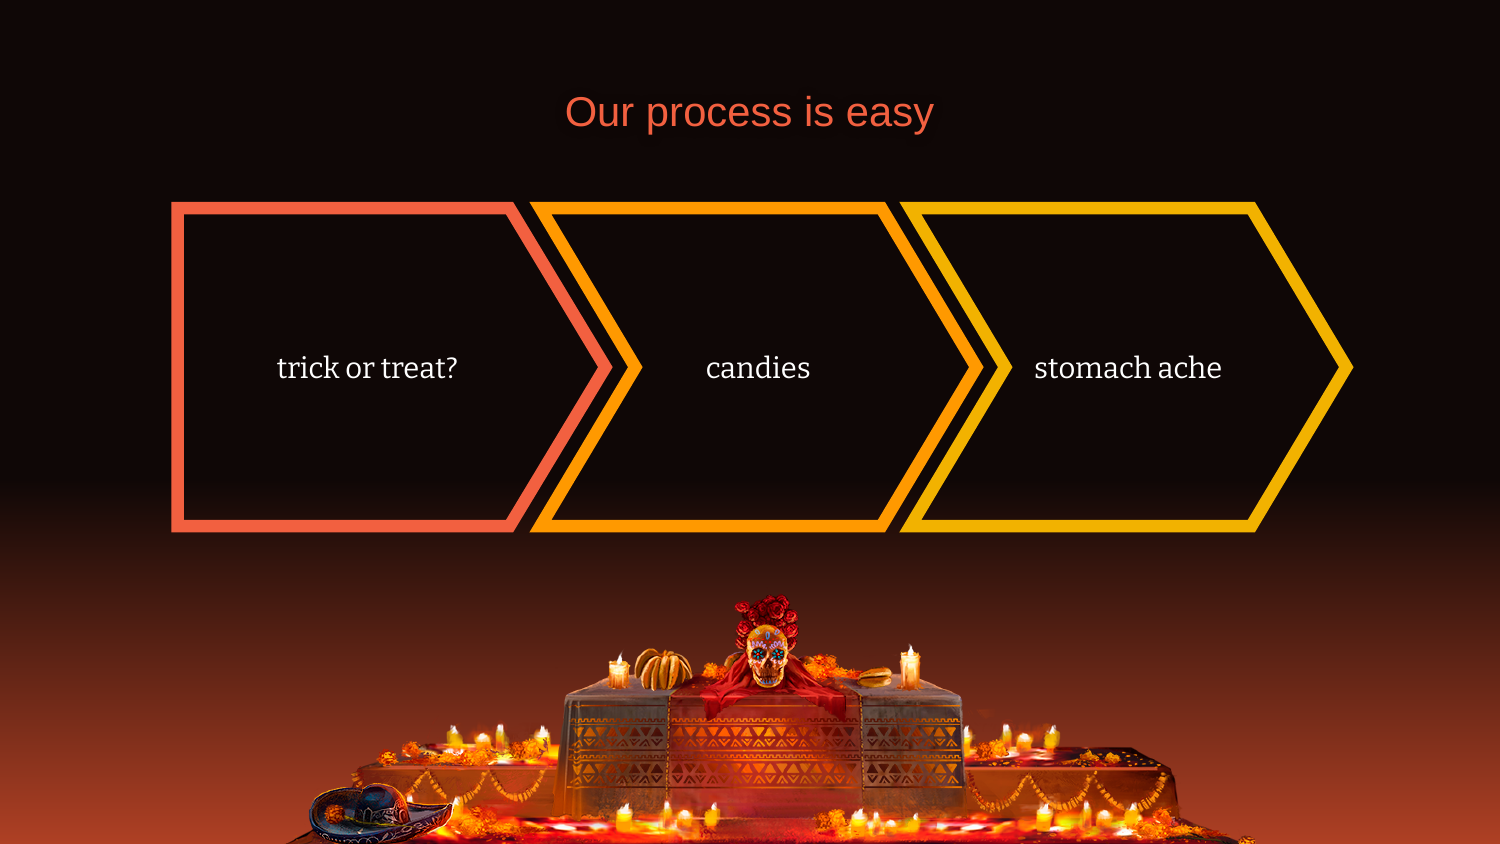

# Our process is easy
trick or treat?
candies
stomach ache